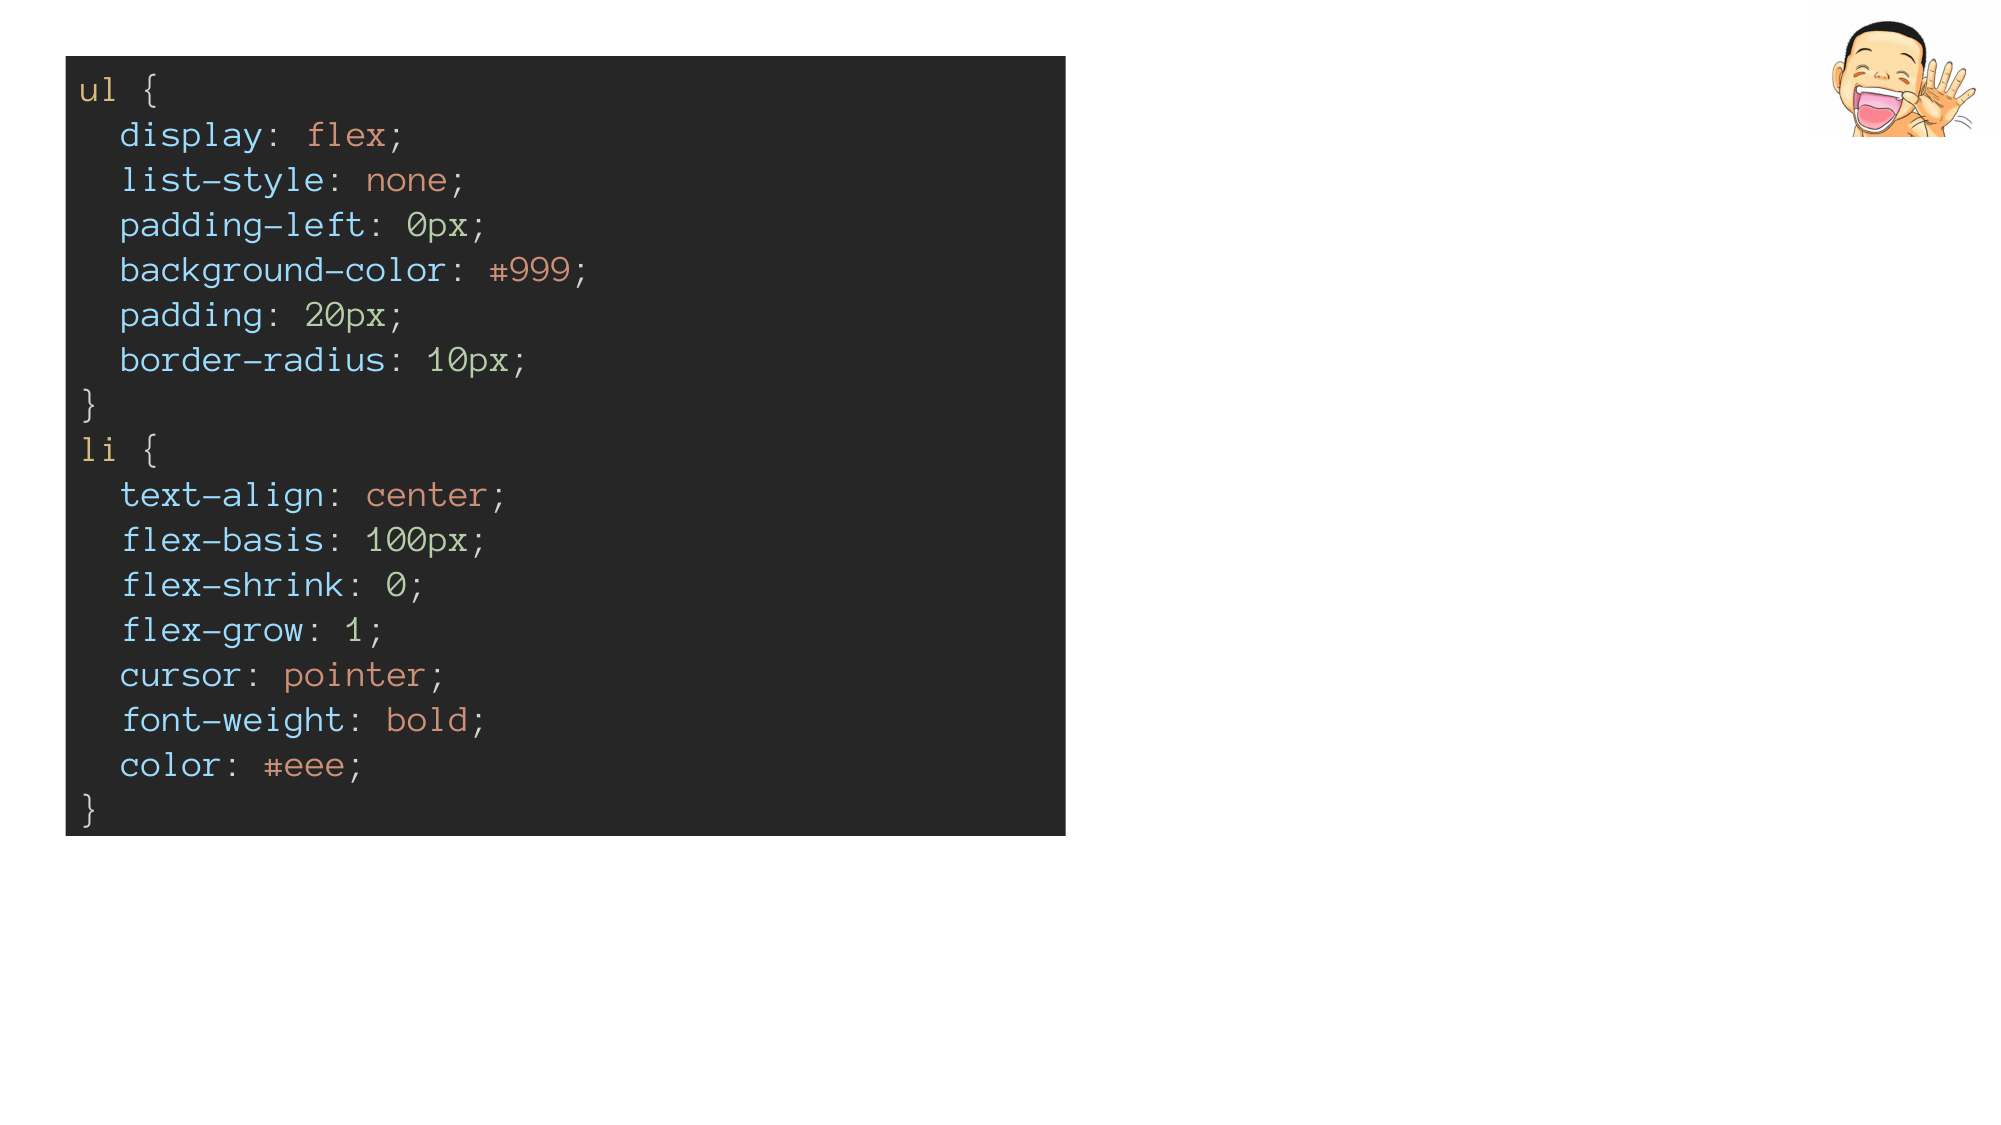

ul {
  display: flex;
  list-style: none;
  padding-left: 0px;
  background-color: #999;
  padding: 20px;
  border-radius: 10px;
}
li {
  text-align: center;
  flex-basis: 100px;
  flex-shrink: 0;
  flex-grow: 1;
  cursor: pointer;
  font-weight: bold;
  color: #eee;
}